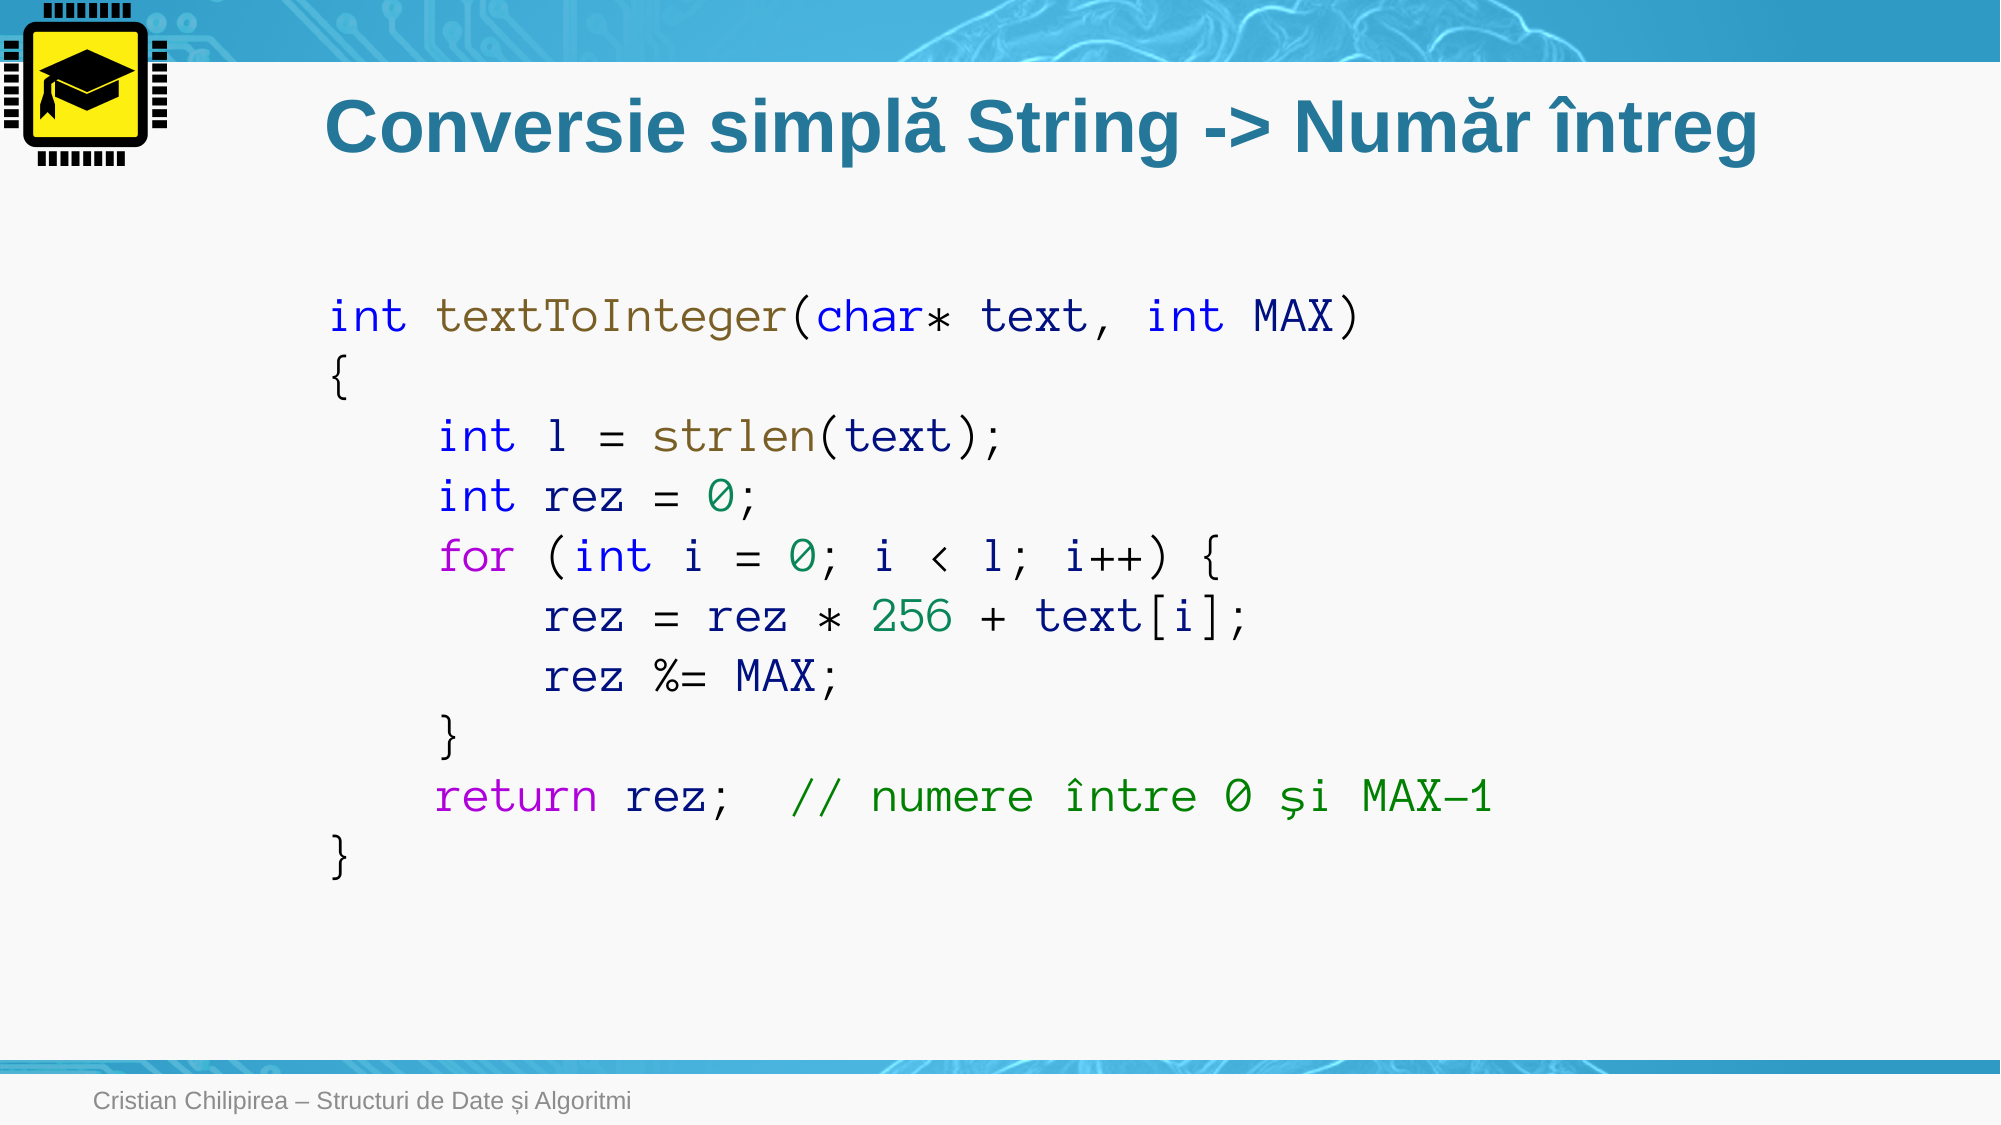

# Conversie simplă String -> Număr întreg
int textToInteger(char* text, int MAX)
{
    int l = strlen(text);
    int rez = 0;
    for (int i = 0; i < l; i++) {
        rez = rez * 256 + text[i];
        rez %= MAX;
    }
    return rez;  // numere între 0 şi MAX-1
}
Cristian Chilipirea – Structuri de Date și Algoritmi